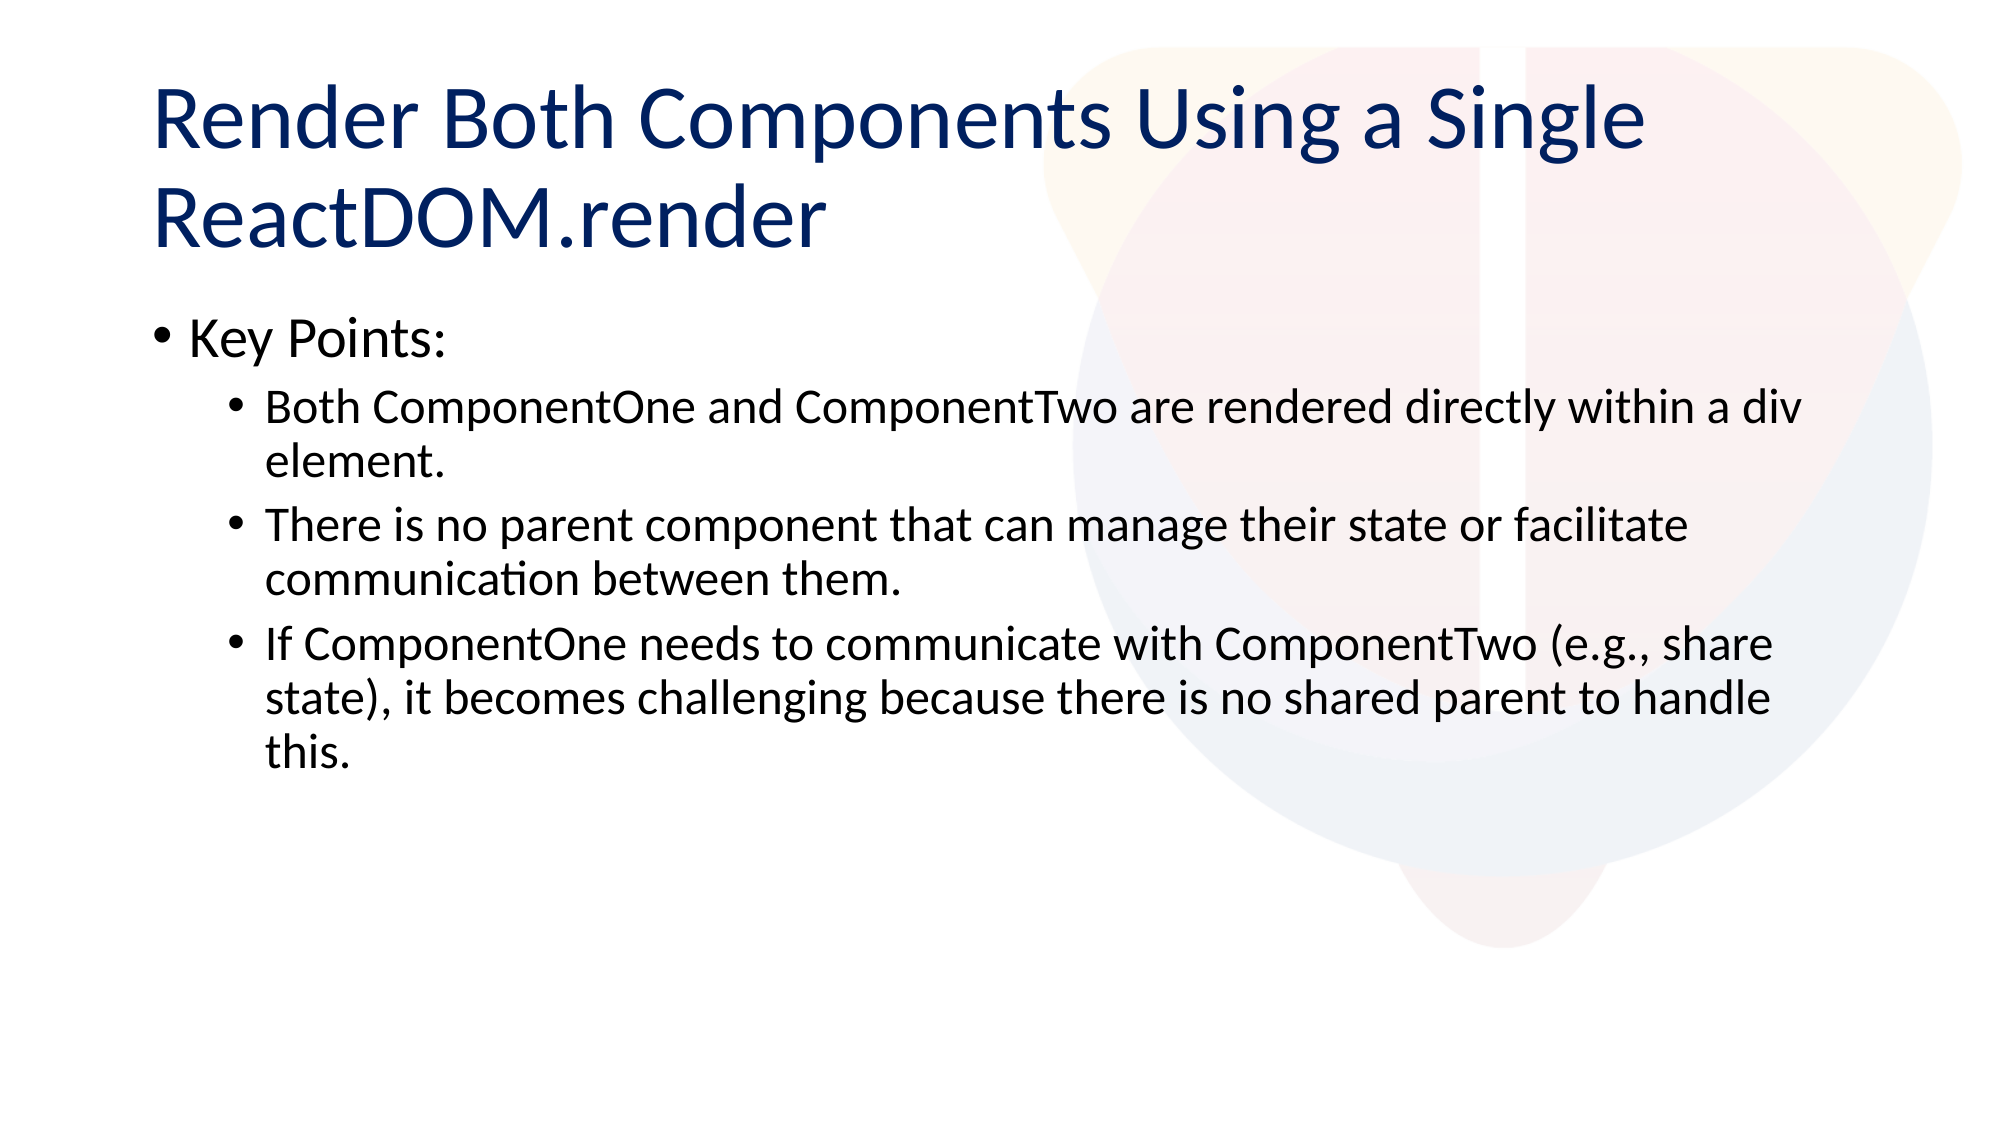

# Render Both Components Using a Single ReactDOM.render
Key Points:
Both ComponentOne and ComponentTwo are rendered directly within a div element.
There is no parent component that can manage their state or facilitate communication between them.
If ComponentOne needs to communicate with ComponentTwo (e.g., share state), it becomes challenging because there is no shared parent to handle this.